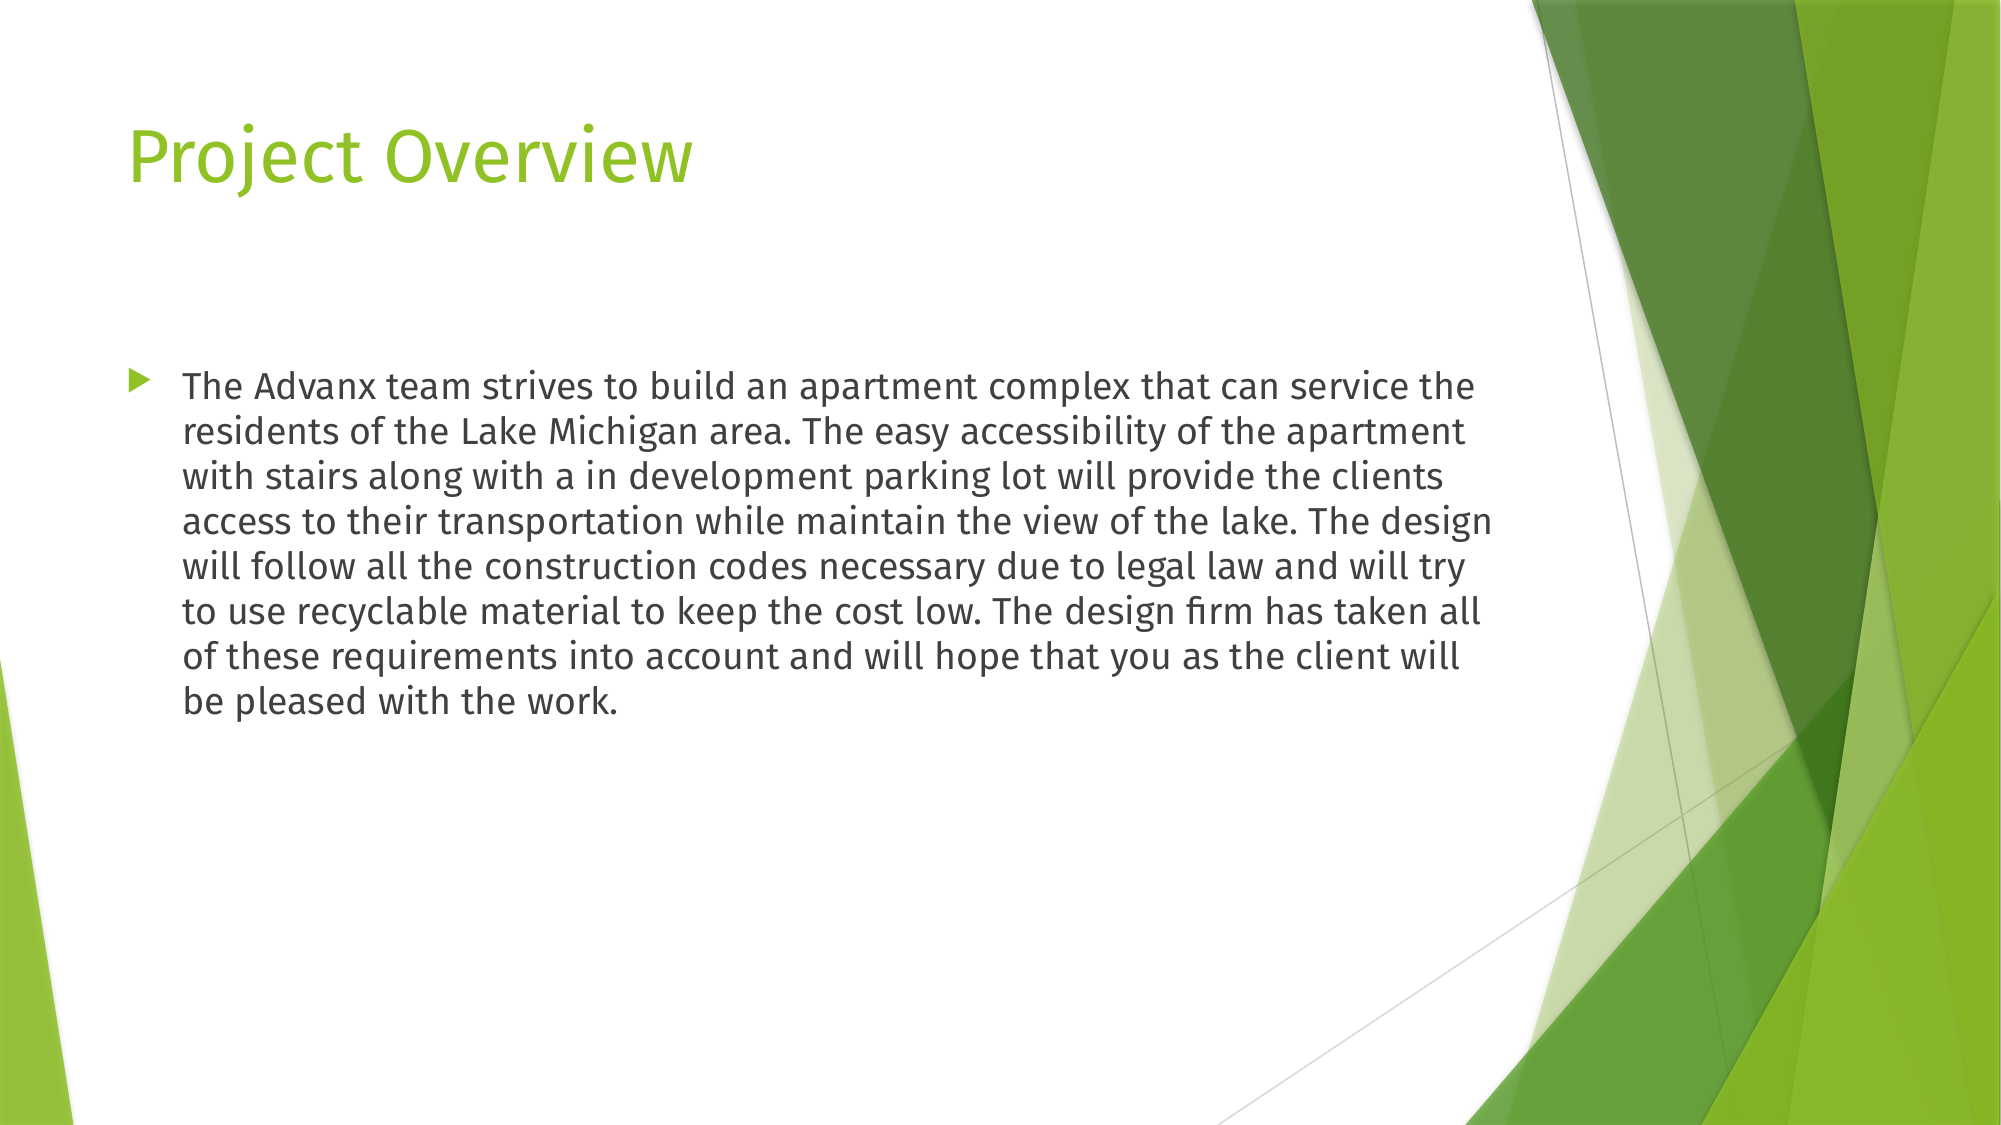

# Project Overview
The Advanx team strives to build an apartment complex that can service the residents of the Lake Michigan area. The easy accessibility of the apartment with stairs along with a in development parking lot will provide the clients access to their transportation while maintain the view of the lake. The design will follow all the construction codes necessary due to legal law and will try to use recyclable material to keep the cost low. The design firm has taken all of these requirements into account and will hope that you as the client will be pleased with the work.